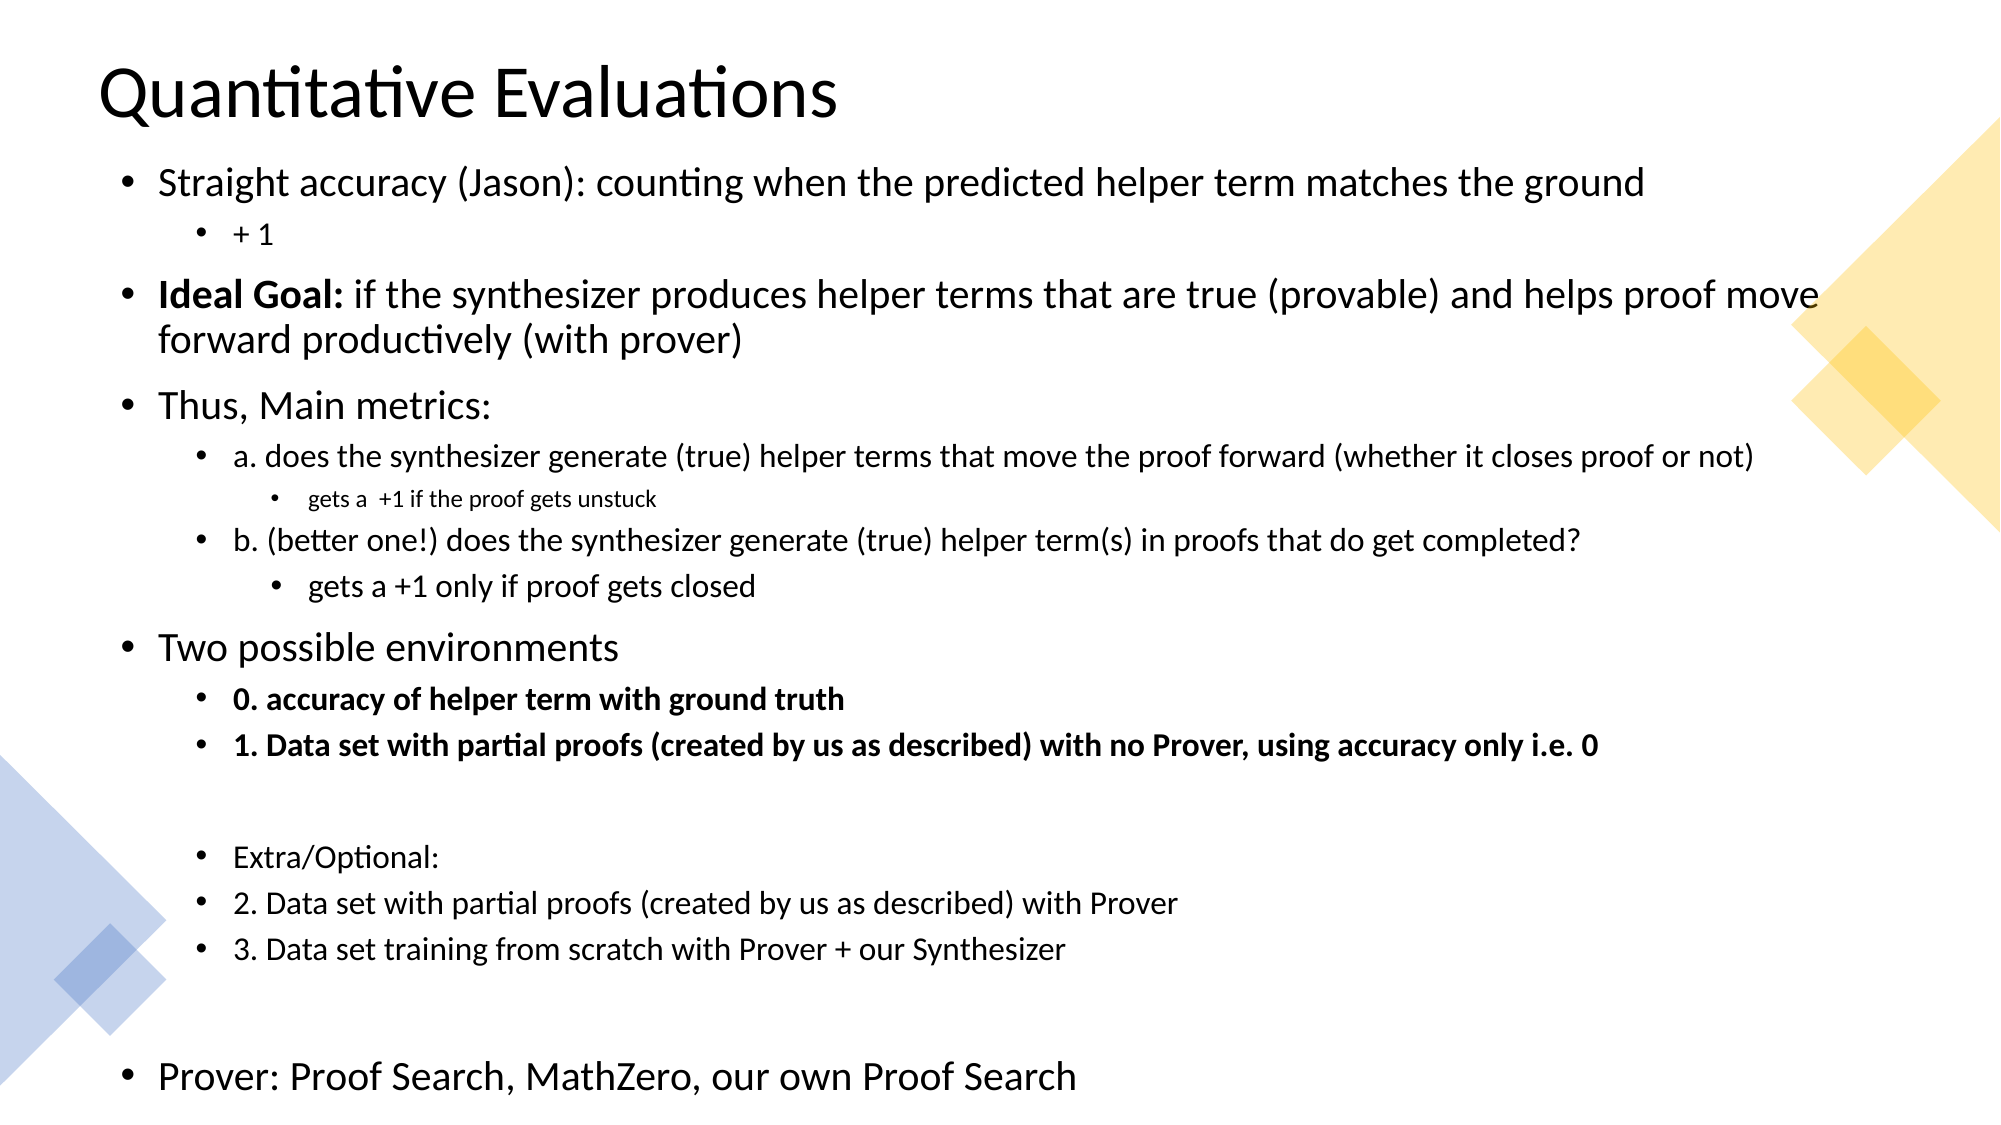

# Quantitative Evaluations
Straight accuracy (Jason): counting when the predicted helper term matches the ground
+ 1
Ideal Goal: if the synthesizer produces helper terms that are true (provable) and helps proof move forward productively (with prover)
Thus, Main metrics:
a. does the synthesizer generate (true) helper terms that move the proof forward (whether it closes proof or not)
gets a  +1 if the proof gets unstuck
b. (better one!) does the synthesizer generate (true) helper term(s) in proofs that do get completed?
gets a +1 only if proof gets closed
Two possible environments
0. accuracy of helper term with ground truth
1. Data set with partial proofs (created by us as described) with no Prover, using accuracy only i.e. 0

Extra/Optional:
2. Data set with partial proofs (created by us as described) with Prover
3. Data set training from scratch with Prover + our Synthesizer

Prover: Proof Search, MathZero, our own Proof Search